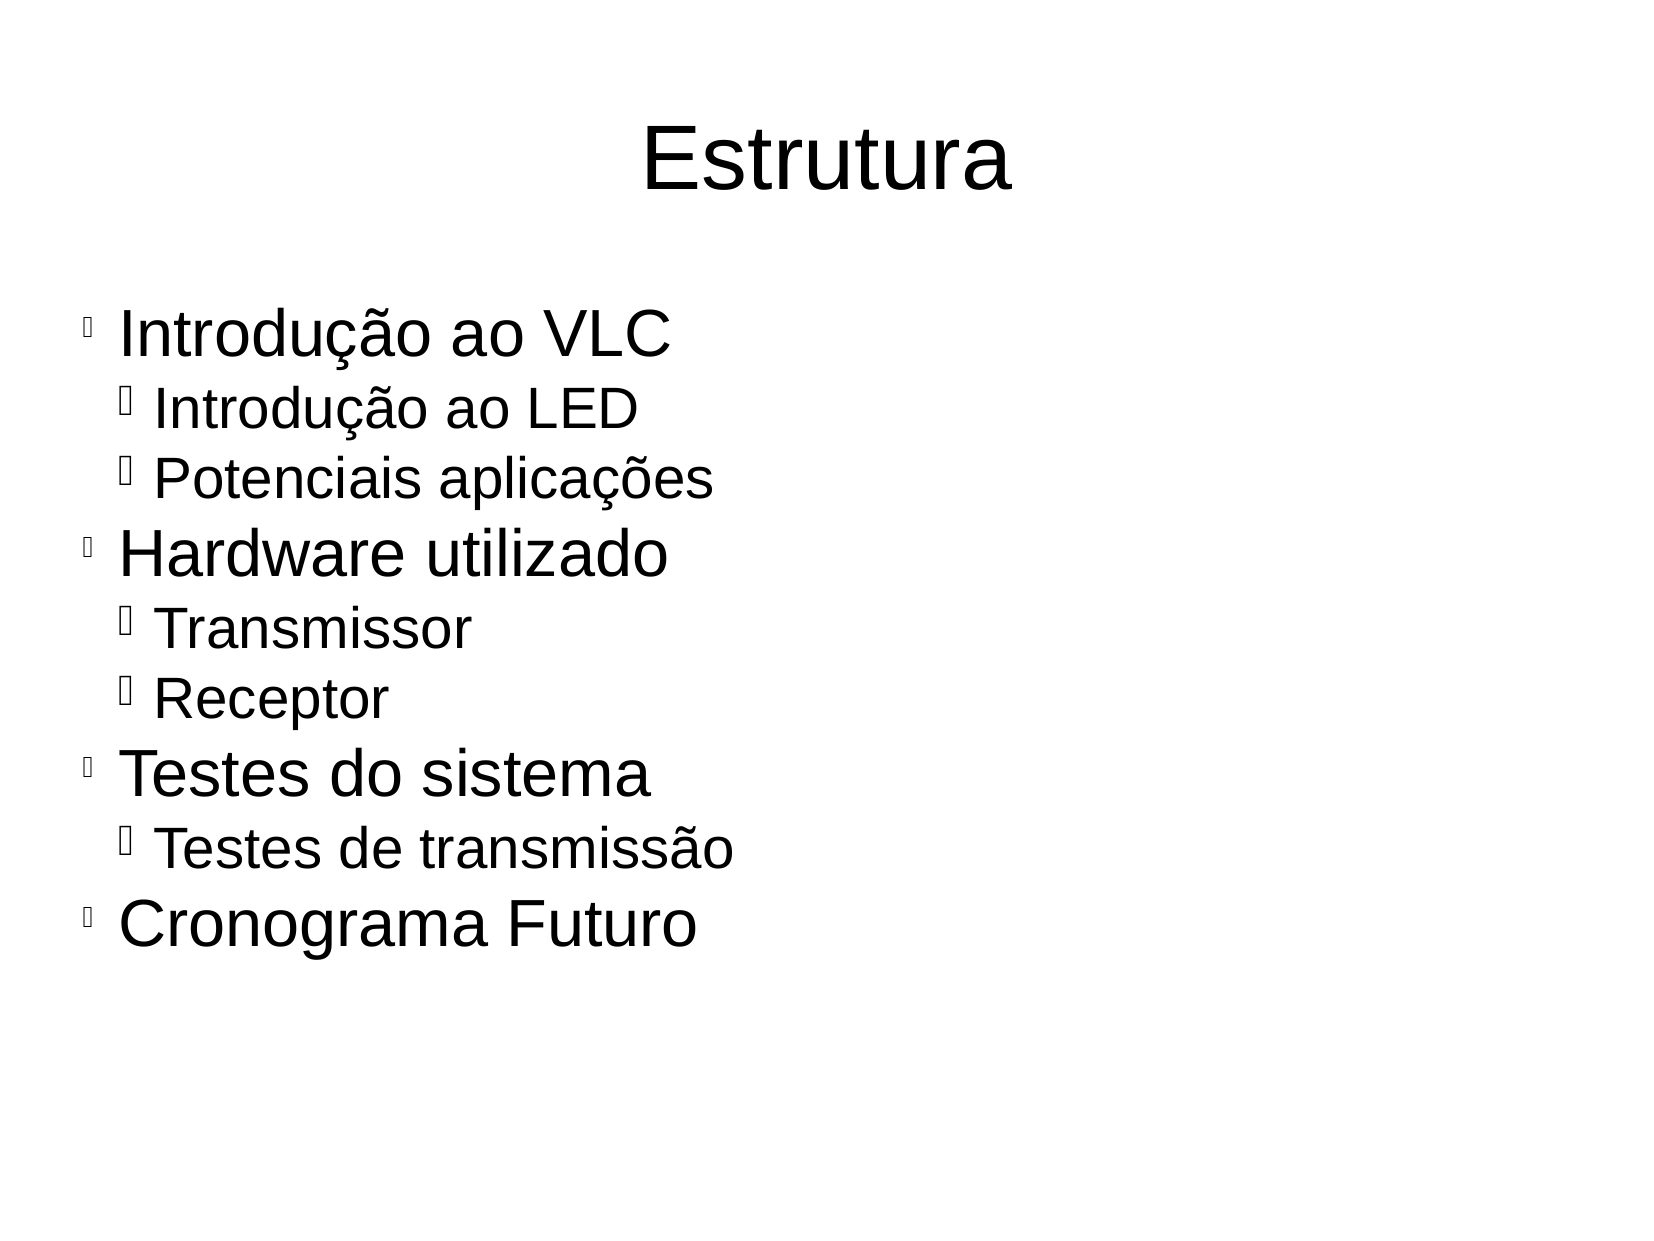

Estrutura
Introdução ao VLC
Introdução ao LED
Potenciais aplicações
Hardware utilizado
Transmissor
Receptor
Testes do sistema
Testes de transmissão
Cronograma Futuro